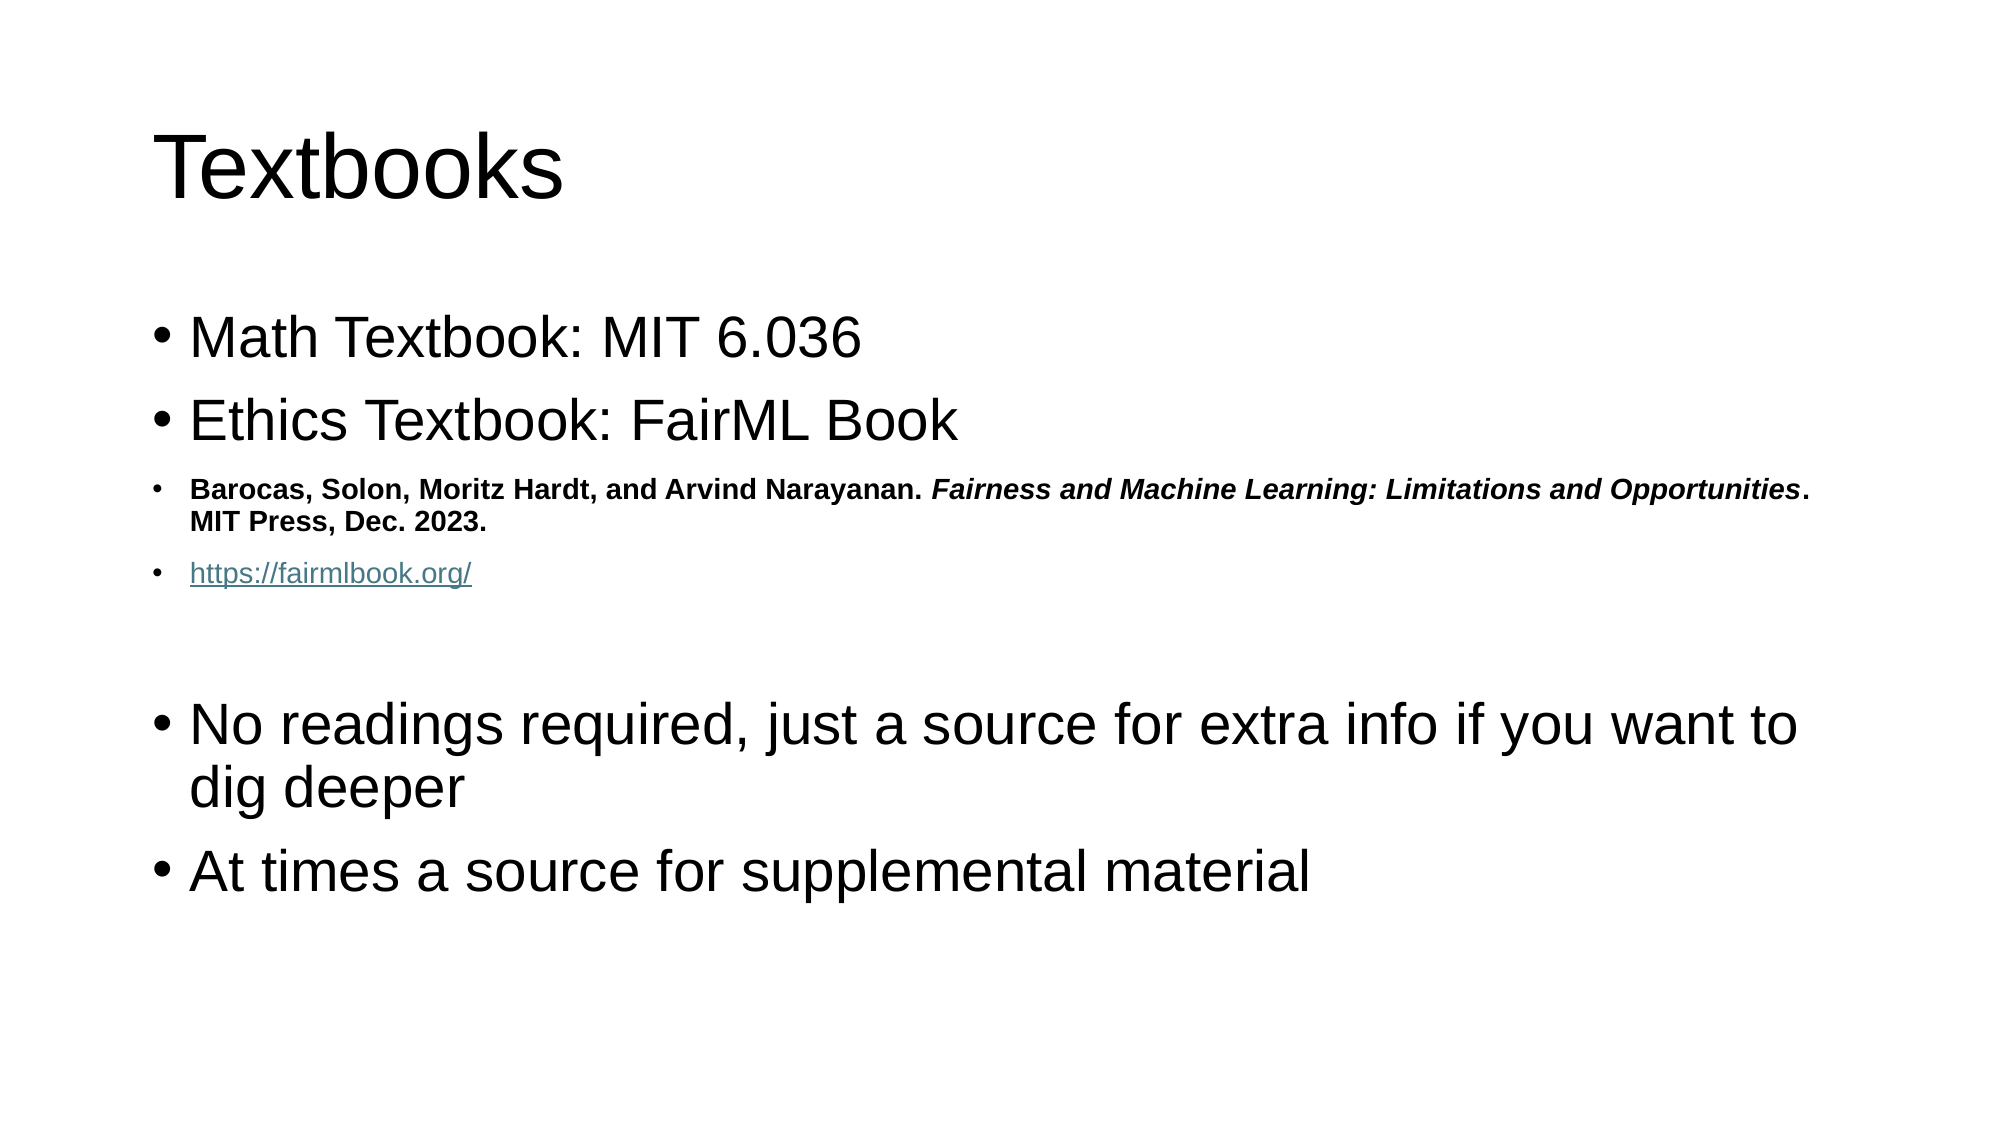

# Textbooks
Math Textbook: MIT 6.036
Ethics Textbook: FairML Book
Barocas, Solon, Moritz Hardt, and Arvind Narayanan. Fairness and Machine Learning: Limitations and Opportunities. MIT Press, Dec. 2023.
https://fairmlbook.org/

No readings required, just a source for extra info if you want to dig deeper
At times a source for supplemental material